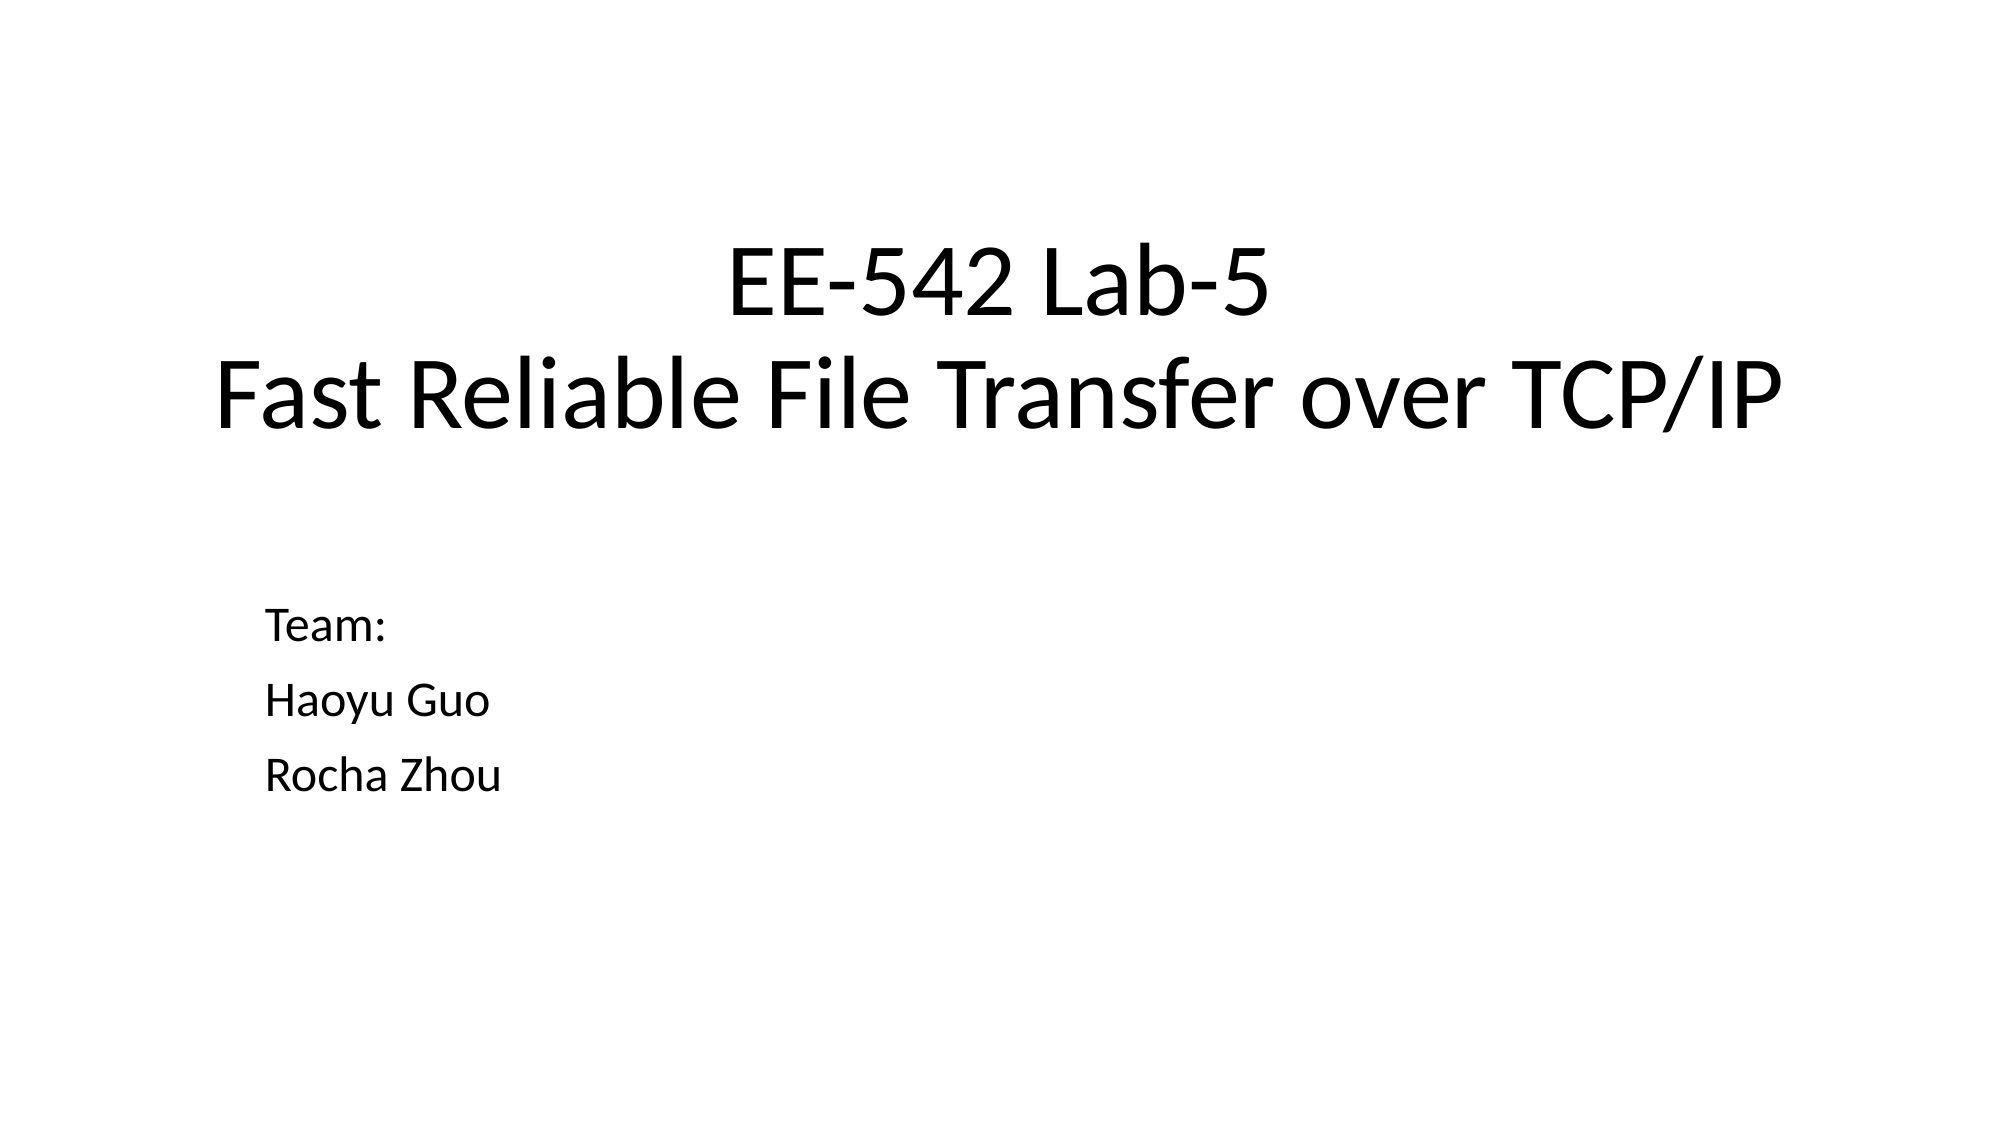

# EE-542 Lab-5 Fast Reliable File Transfer over TCP/IP
Team:
Haoyu Guo
Rocha Zhou